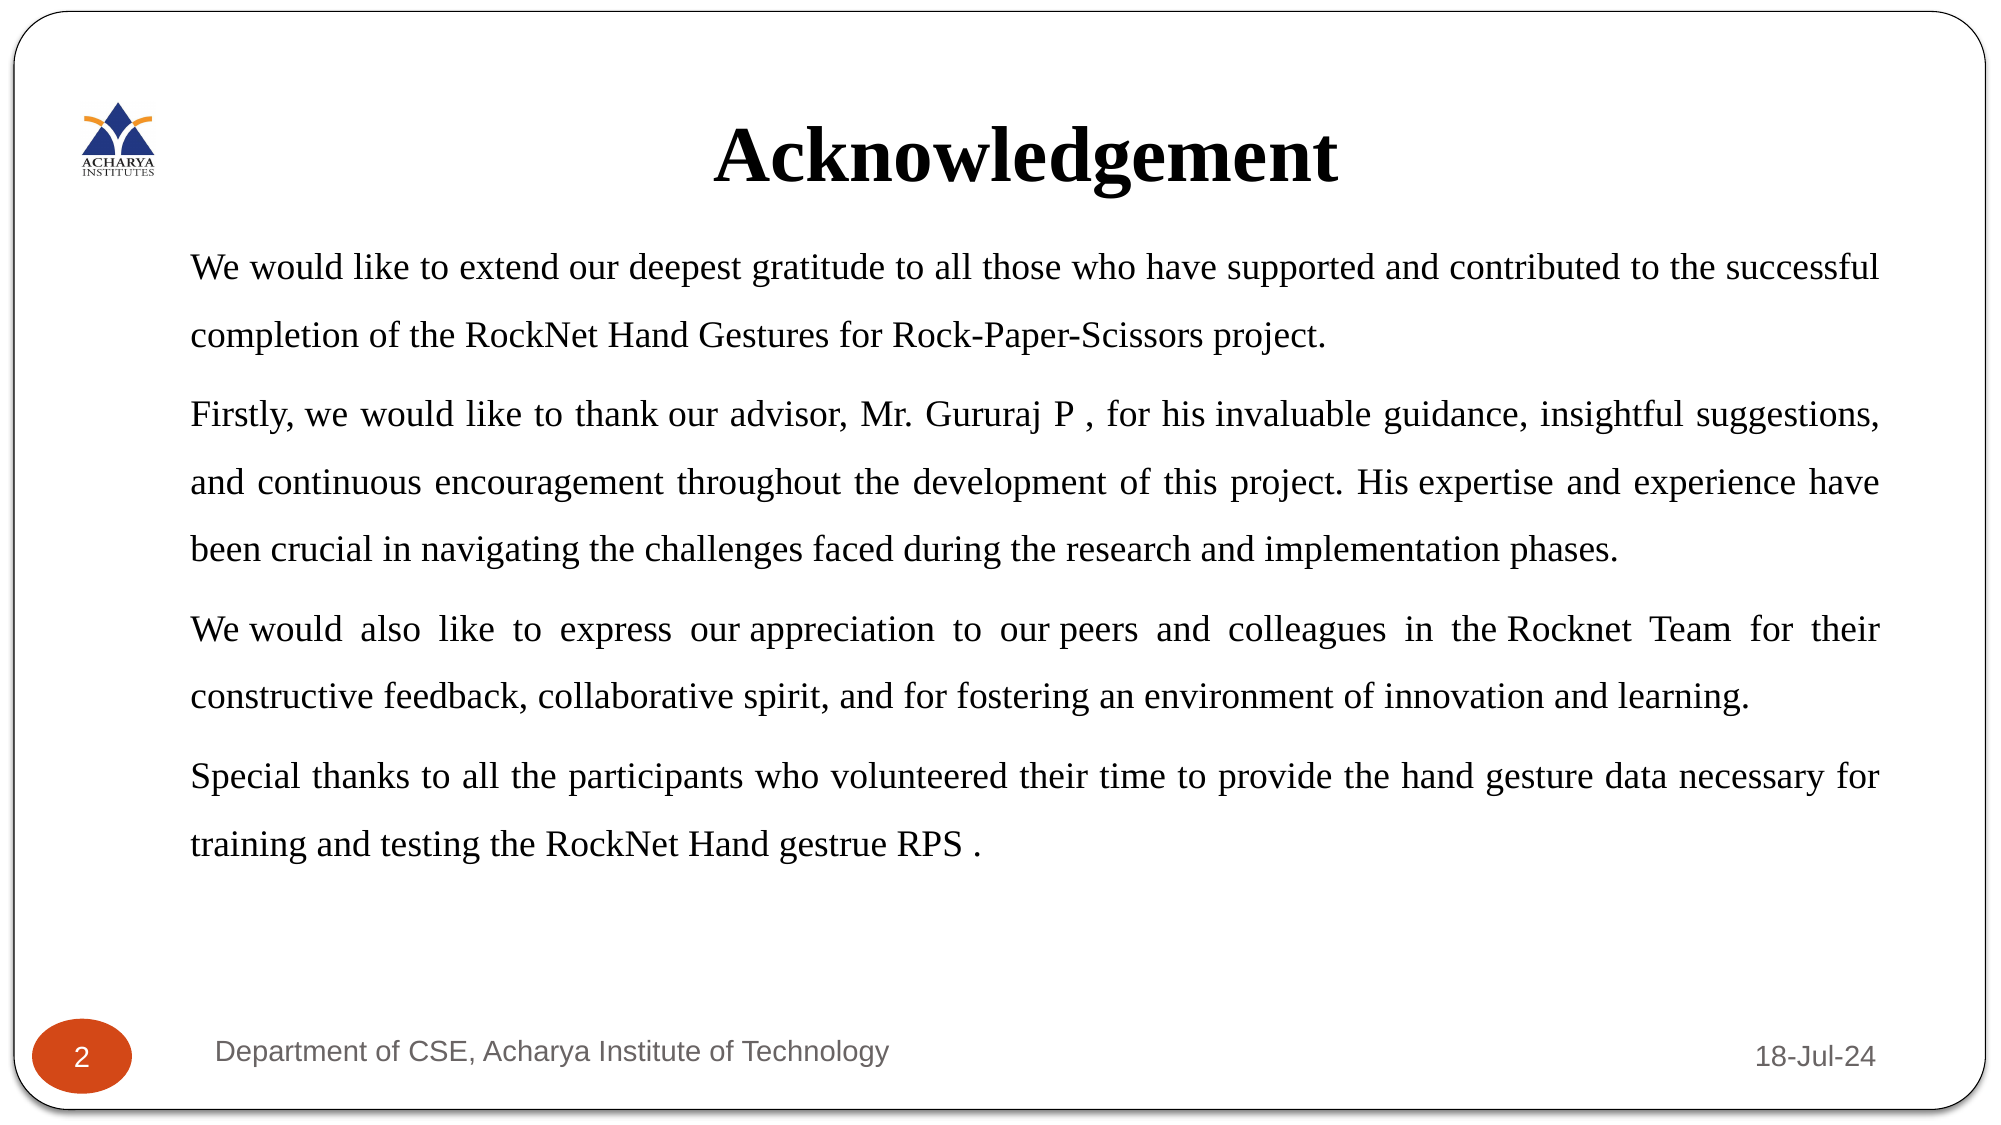

# Acknowledgement
We would like to extend our deepest gratitude to all those who have supported and contributed to the successful completion of the RockNet Hand Gestures for Rock-Paper-Scissors project.
Firstly, we would like to thank our advisor, Mr. Gururaj P , for his invaluable guidance, insightful suggestions, and continuous encouragement throughout the development of this project. His expertise and experience have been crucial in navigating the challenges faced during the research and implementation phases.
We would also like to express our appreciation to our peers and colleagues in the Rocknet Team for their constructive feedback, collaborative spirit, and for fostering an environment of innovation and learning.
Special thanks to all the participants who volunteered their time to provide the hand gesture data necessary for training and testing the RockNet Hand gestrue RPS .

Department of CSE, Acharya Institute of Technology
18-Jul-24
2